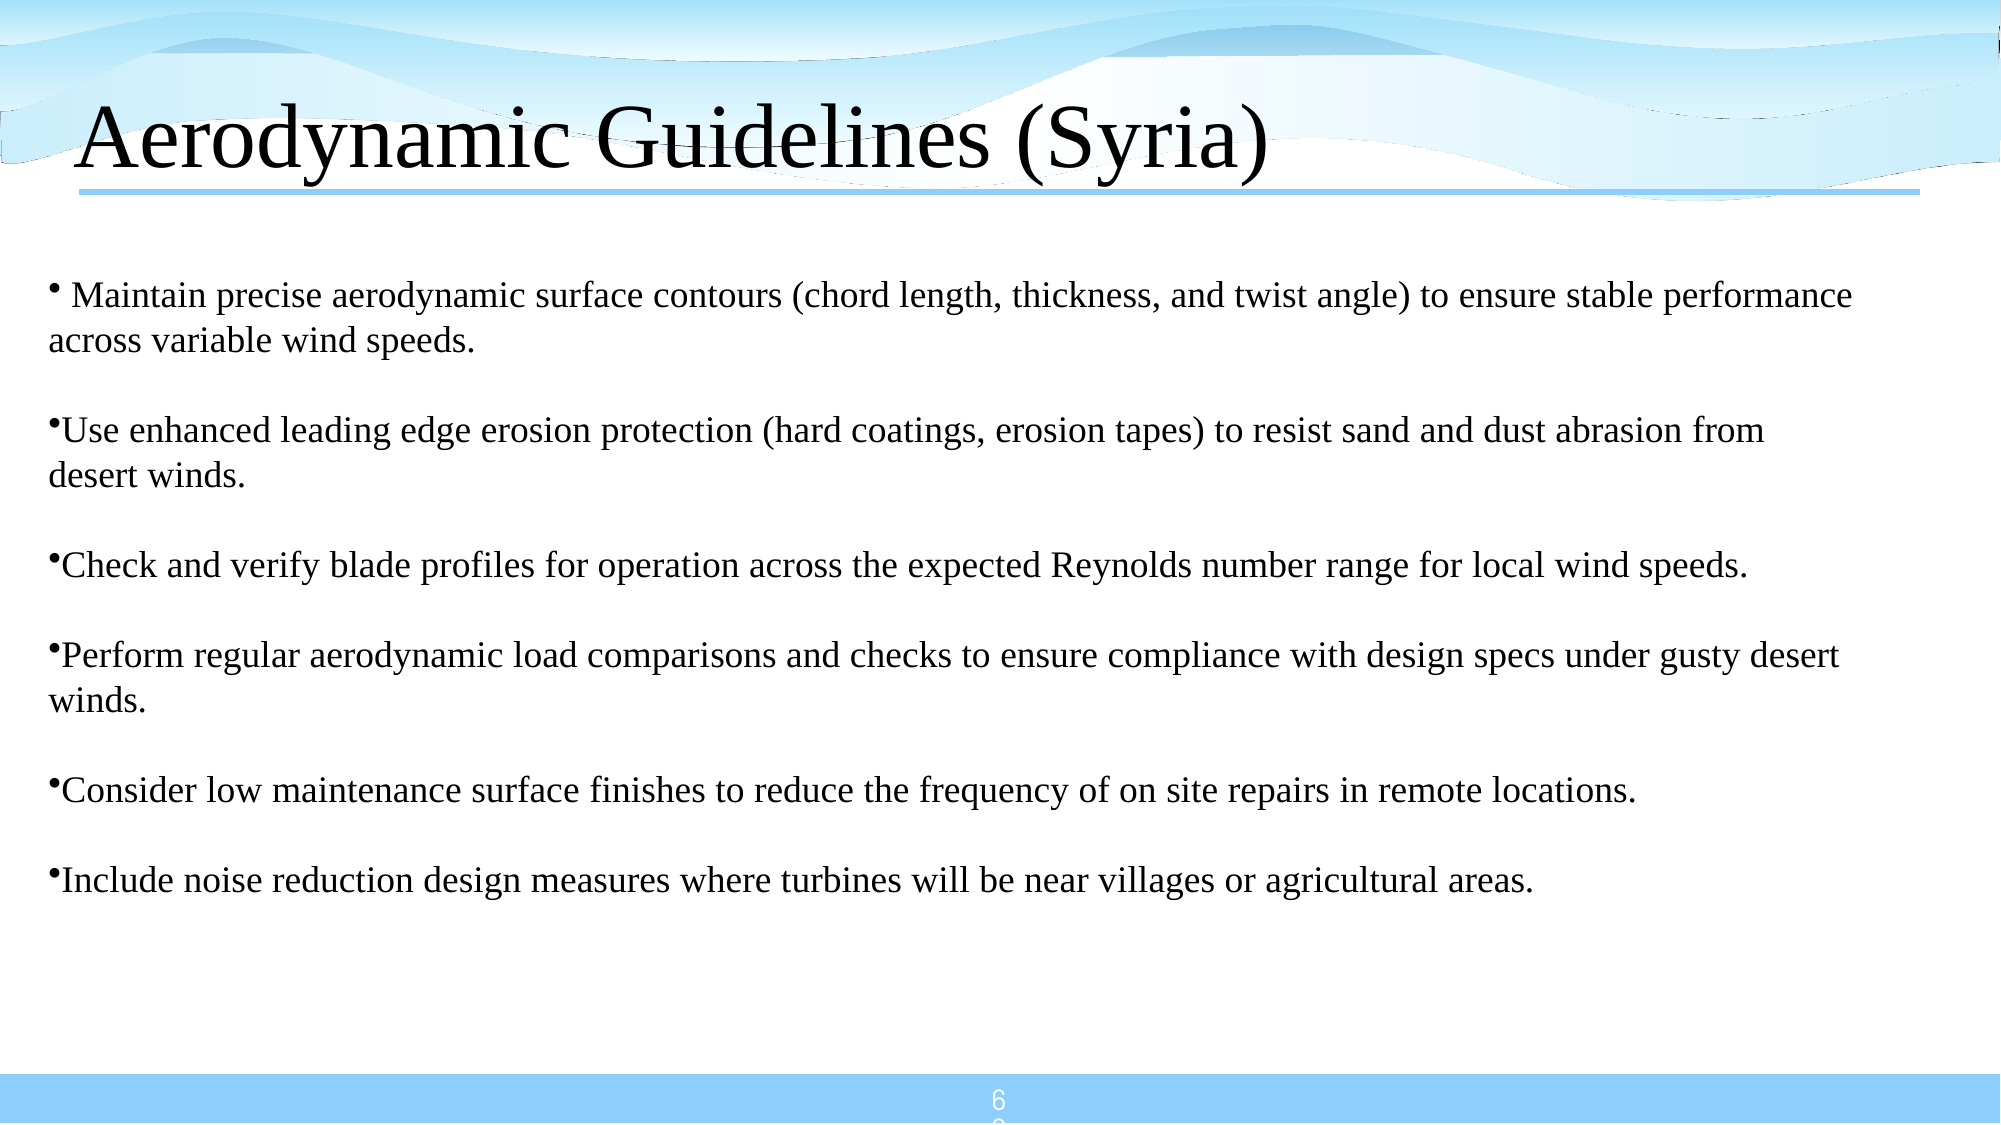

# Aerodynamic Guidelines (Syria)
 Maintain precise aerodynamic surface contours (chord length, thickness, and twist angle) to ensure stable performance across variable wind speeds.

Use enhanced leading edge erosion protection (hard coatings, erosion tapes) to resist sand and dust abrasion from desert winds.

Check and verify blade profiles for operation across the expected Reynolds number range for local wind speeds.

Perform regular aerodynamic load comparisons and checks to ensure compliance with design specs under gusty desert winds.

Consider low maintenance surface finishes to reduce the frequency of on site repairs in remote locations.

Include noise reduction design measures where turbines will be near villages or agricultural areas.

69